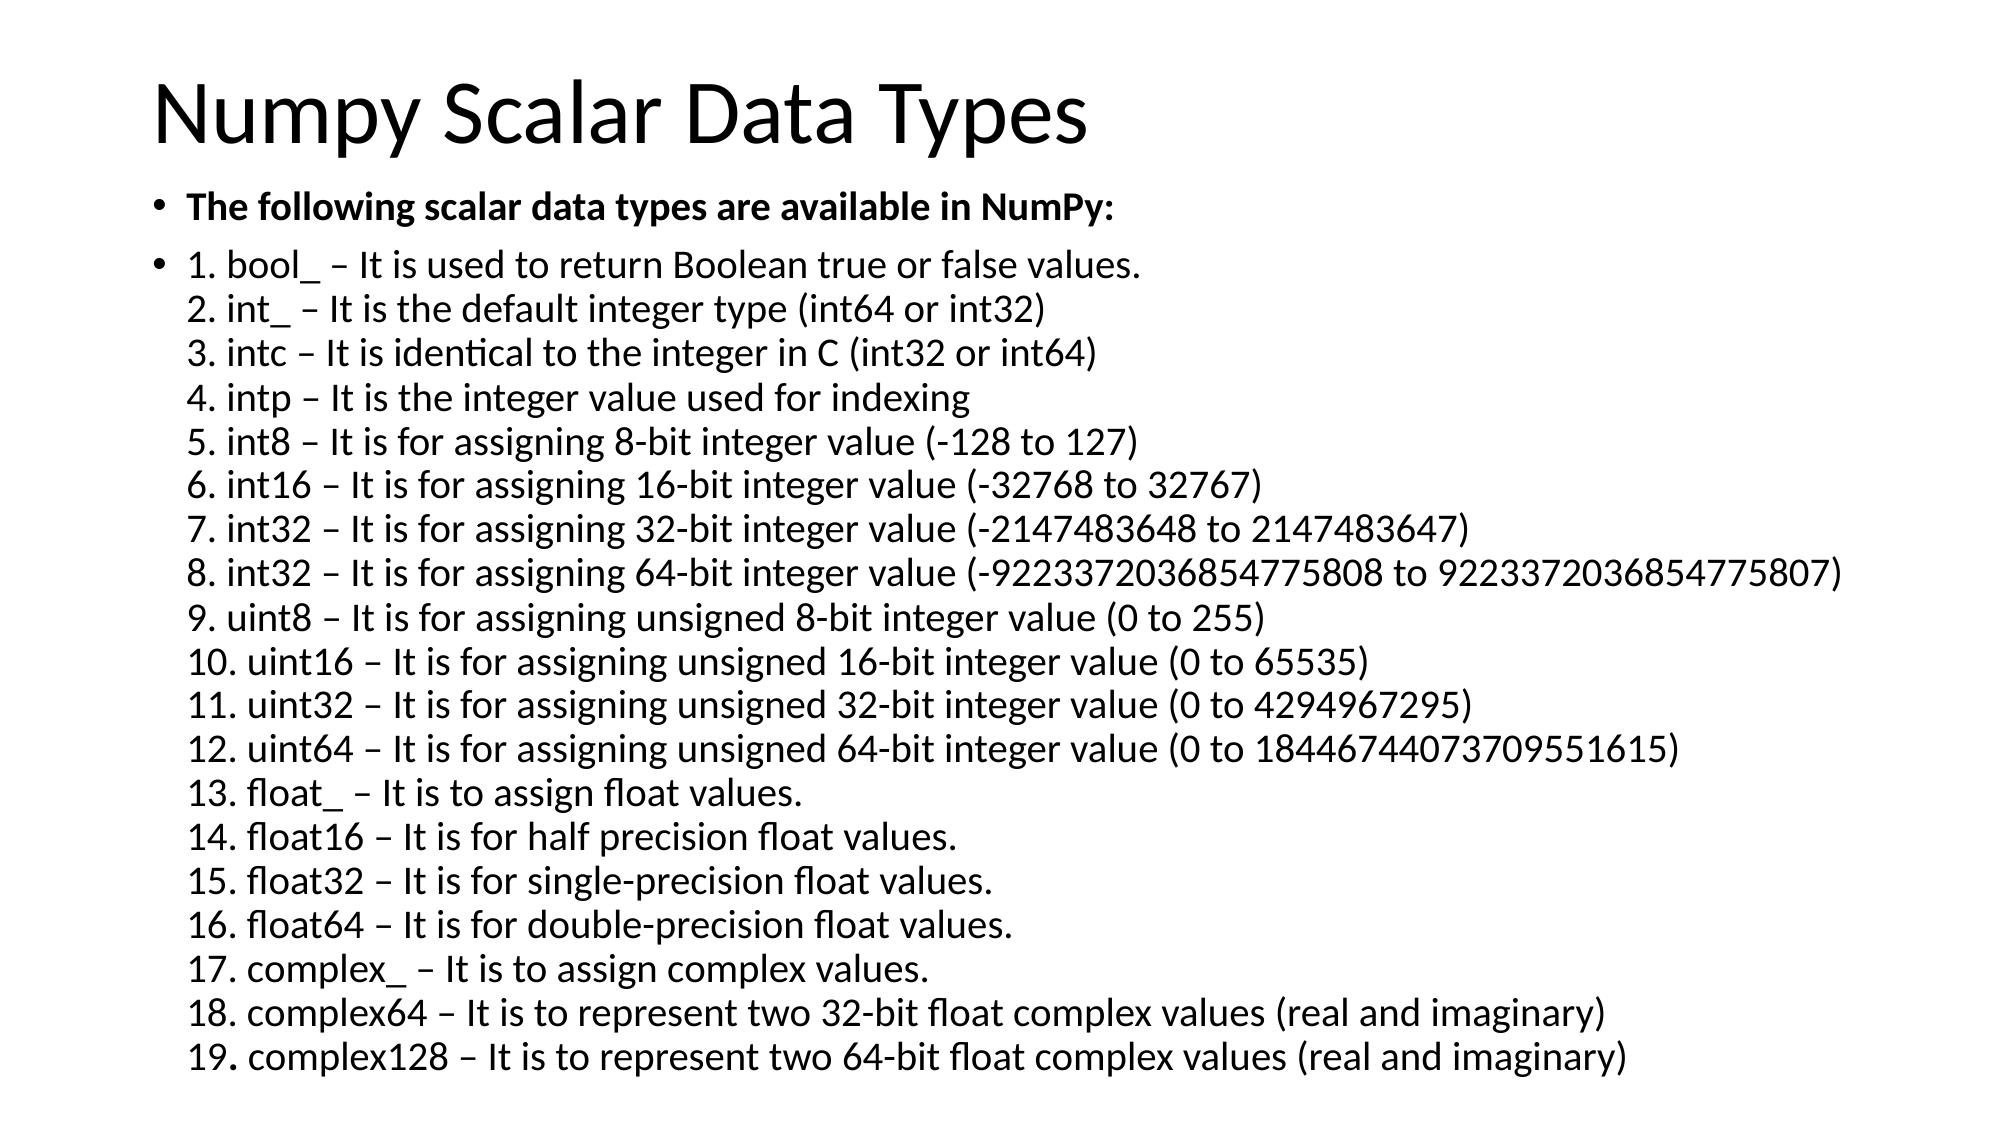

# Numpy Scalar Data Types
The following scalar data types are available in NumPy:
1. bool_ – It is used to return Boolean true or false values.
2. int_ – It is the default integer type (int64 or int32)
3. intc – It is identical to the integer in C (int32 or int64)
4. intp – It is the integer value used for indexing
5. int8 – It is for assigning 8-bit integer value (-128 to 127)
6. int16 – It is for assigning 16-bit integer value (-32768 to 32767)
7. int32 – It is for assigning 32-bit integer value (-2147483648 to 2147483647)
8. int32 – It is for assigning 64-bit integer value (-9223372036854775808 to 9223372036854775807)
9. uint8 – It is for assigning unsigned 8-bit integer value (0 to 255)
10. uint16 – It is for assigning unsigned 16-bit integer value (0 to 65535)
11. uint32 – It is for assigning unsigned 32-bit integer value (0 to 4294967295)
12. uint64 – It is for assigning unsigned 64-bit integer value (0 to 18446744073709551615)
13. float_ – It is to assign float values.
14. float16 – It is for half precision float values.
15. float32 – It is for single-precision float values.
16. float64 – It is for double-precision float values.
17. complex_ – It is to assign complex values.
18. complex64 – It is to represent two 32-bit float complex values (real and imaginary)
19. complex128 – It is to represent two 64-bit float complex values (real and imaginary)